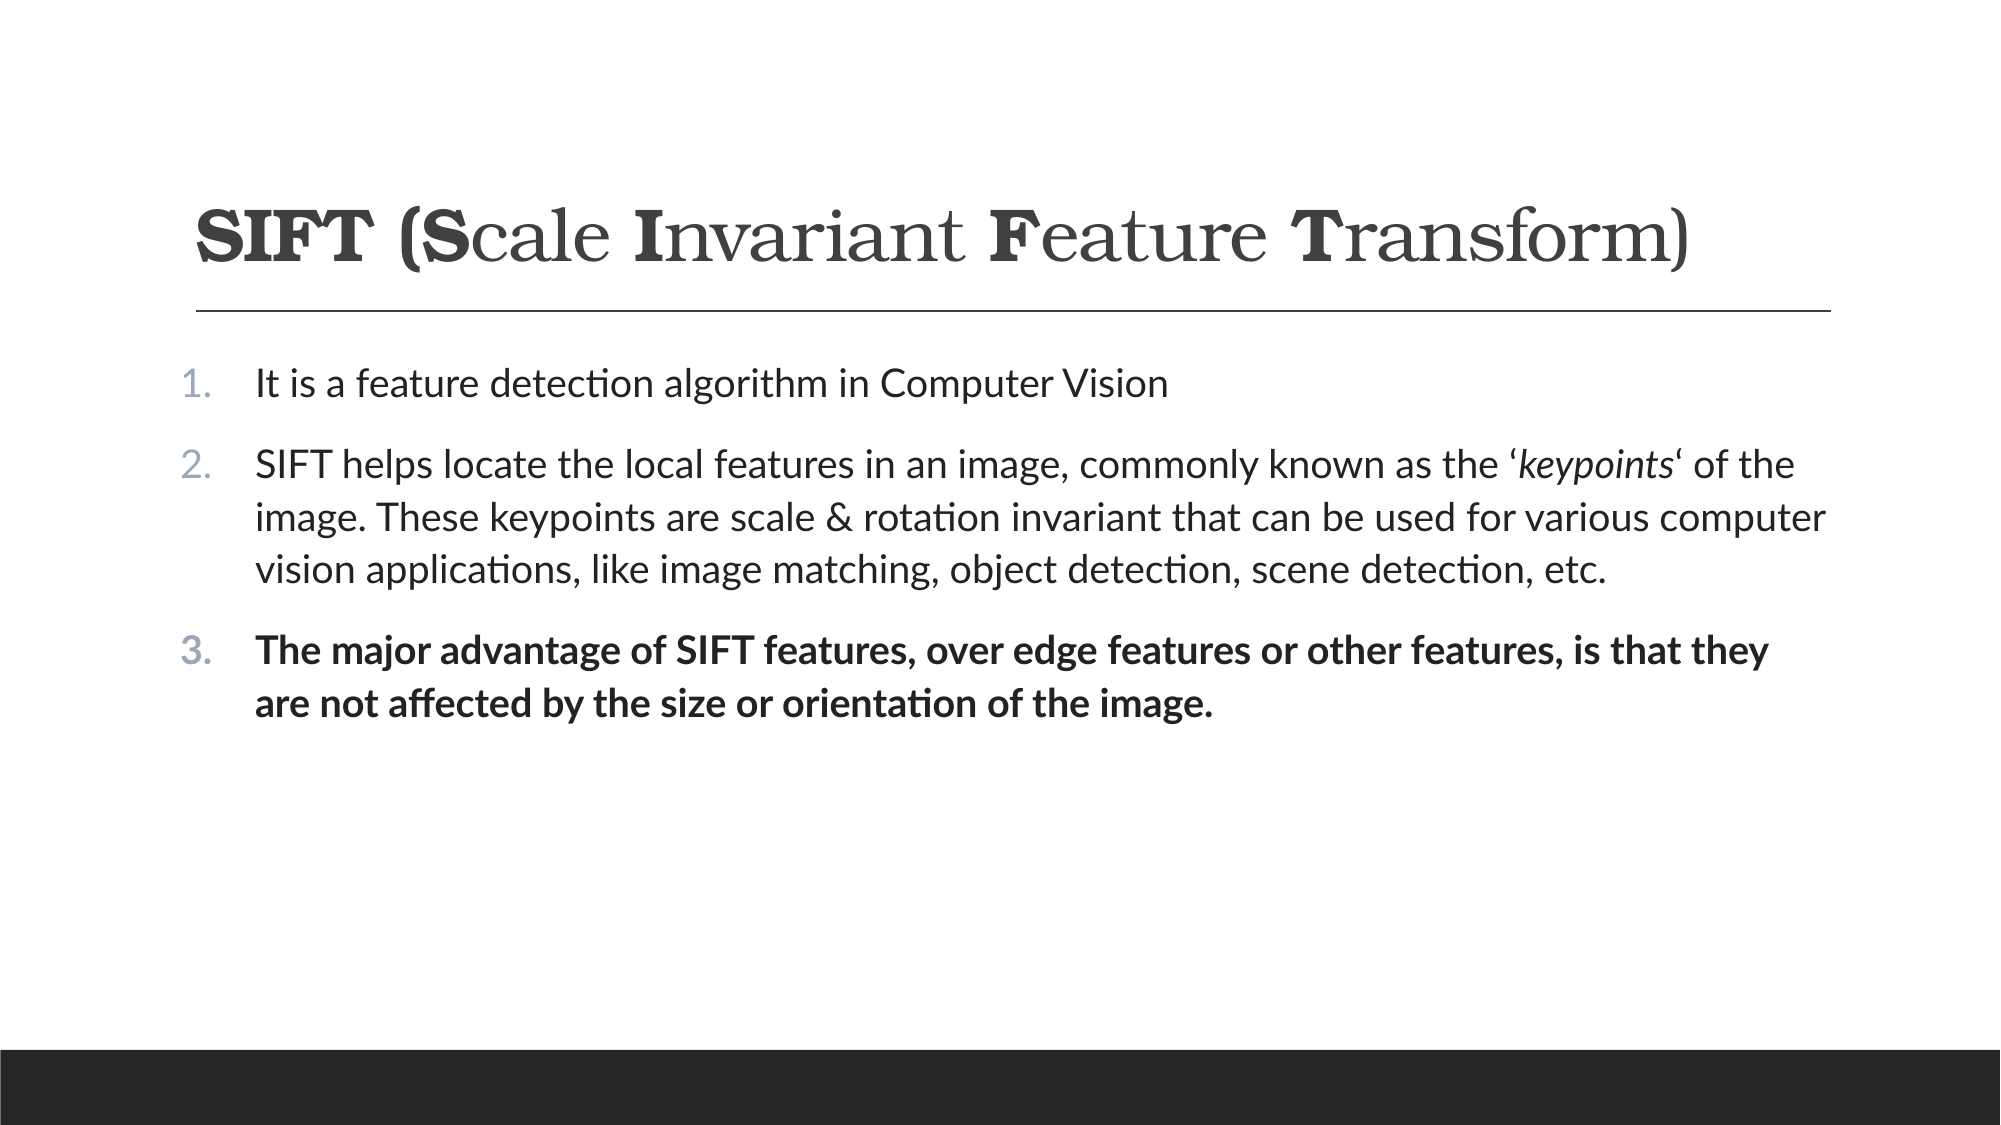

# SIFT (Scale Invariant Feature Transform)
It is a feature detection algorithm in Computer Vision
SIFT helps locate the local features in an image, commonly known as the ‘keypoints‘ of the image. These keypoints are scale & rotation invariant that can be used for various computer vision applications, like image matching, object detection, scene detection, etc.
The major advantage of SIFT features, over edge features or other features, is that they are not affected by the size or orientation of the image.